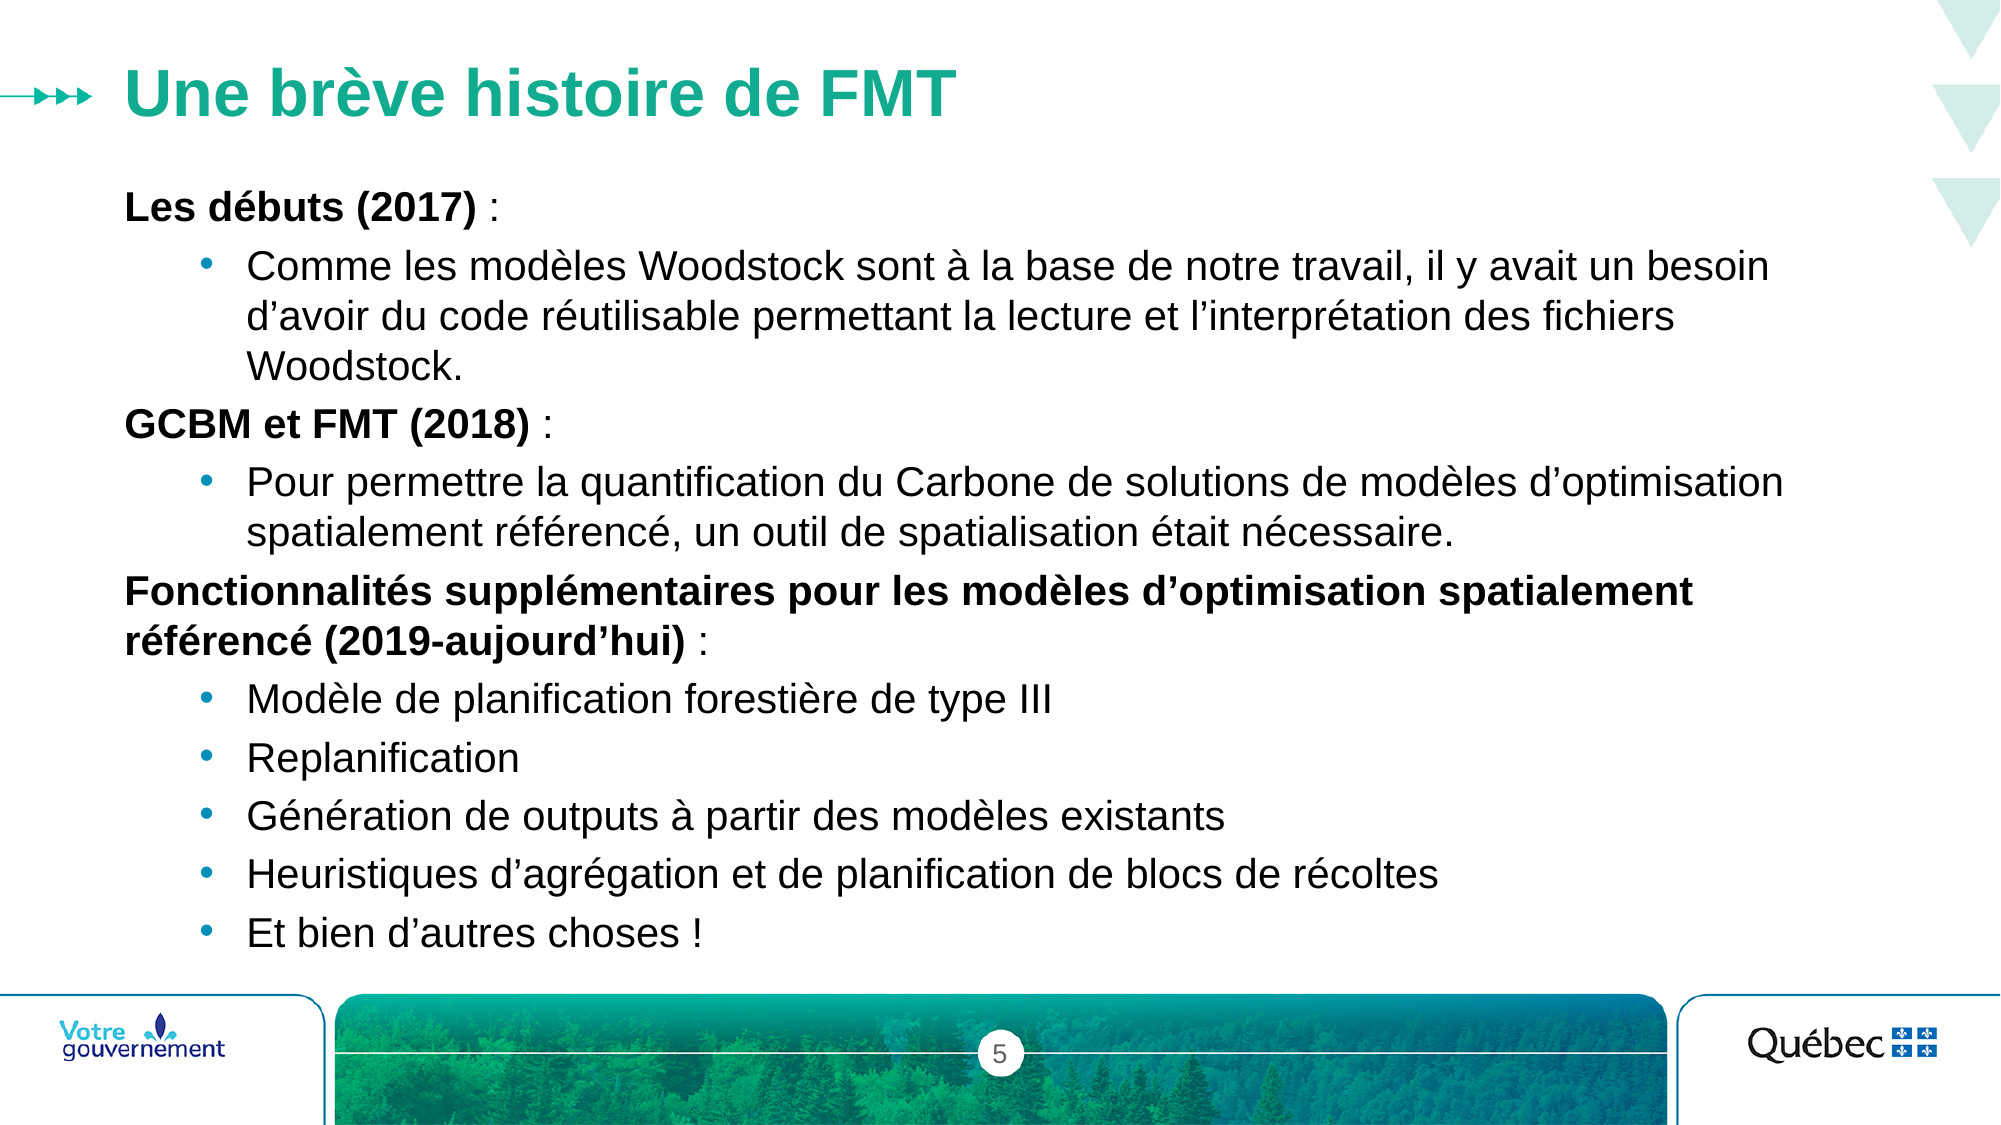

# Une brève histoire de FMT
Les débuts (2017) :
Comme les modèles Woodstock sont à la base de notre travail, il y avait un besoin d’avoir du code réutilisable permettant la lecture et l’interprétation des fichiers Woodstock.
GCBM et FMT (2018) :
Pour permettre la quantification du Carbone de solutions de modèles d’optimisation spatialement référencé, un outil de spatialisation était nécessaire.
Fonctionnalités supplémentaires pour les modèles d’optimisation spatialement référencé (2019-aujourd’hui) :
Modèle de planification forestière de type III
Replanification
Génération de outputs à partir des modèles existants
Heuristiques d’agrégation et de planification de blocs de récoltes
Et bien d’autres choses !

5